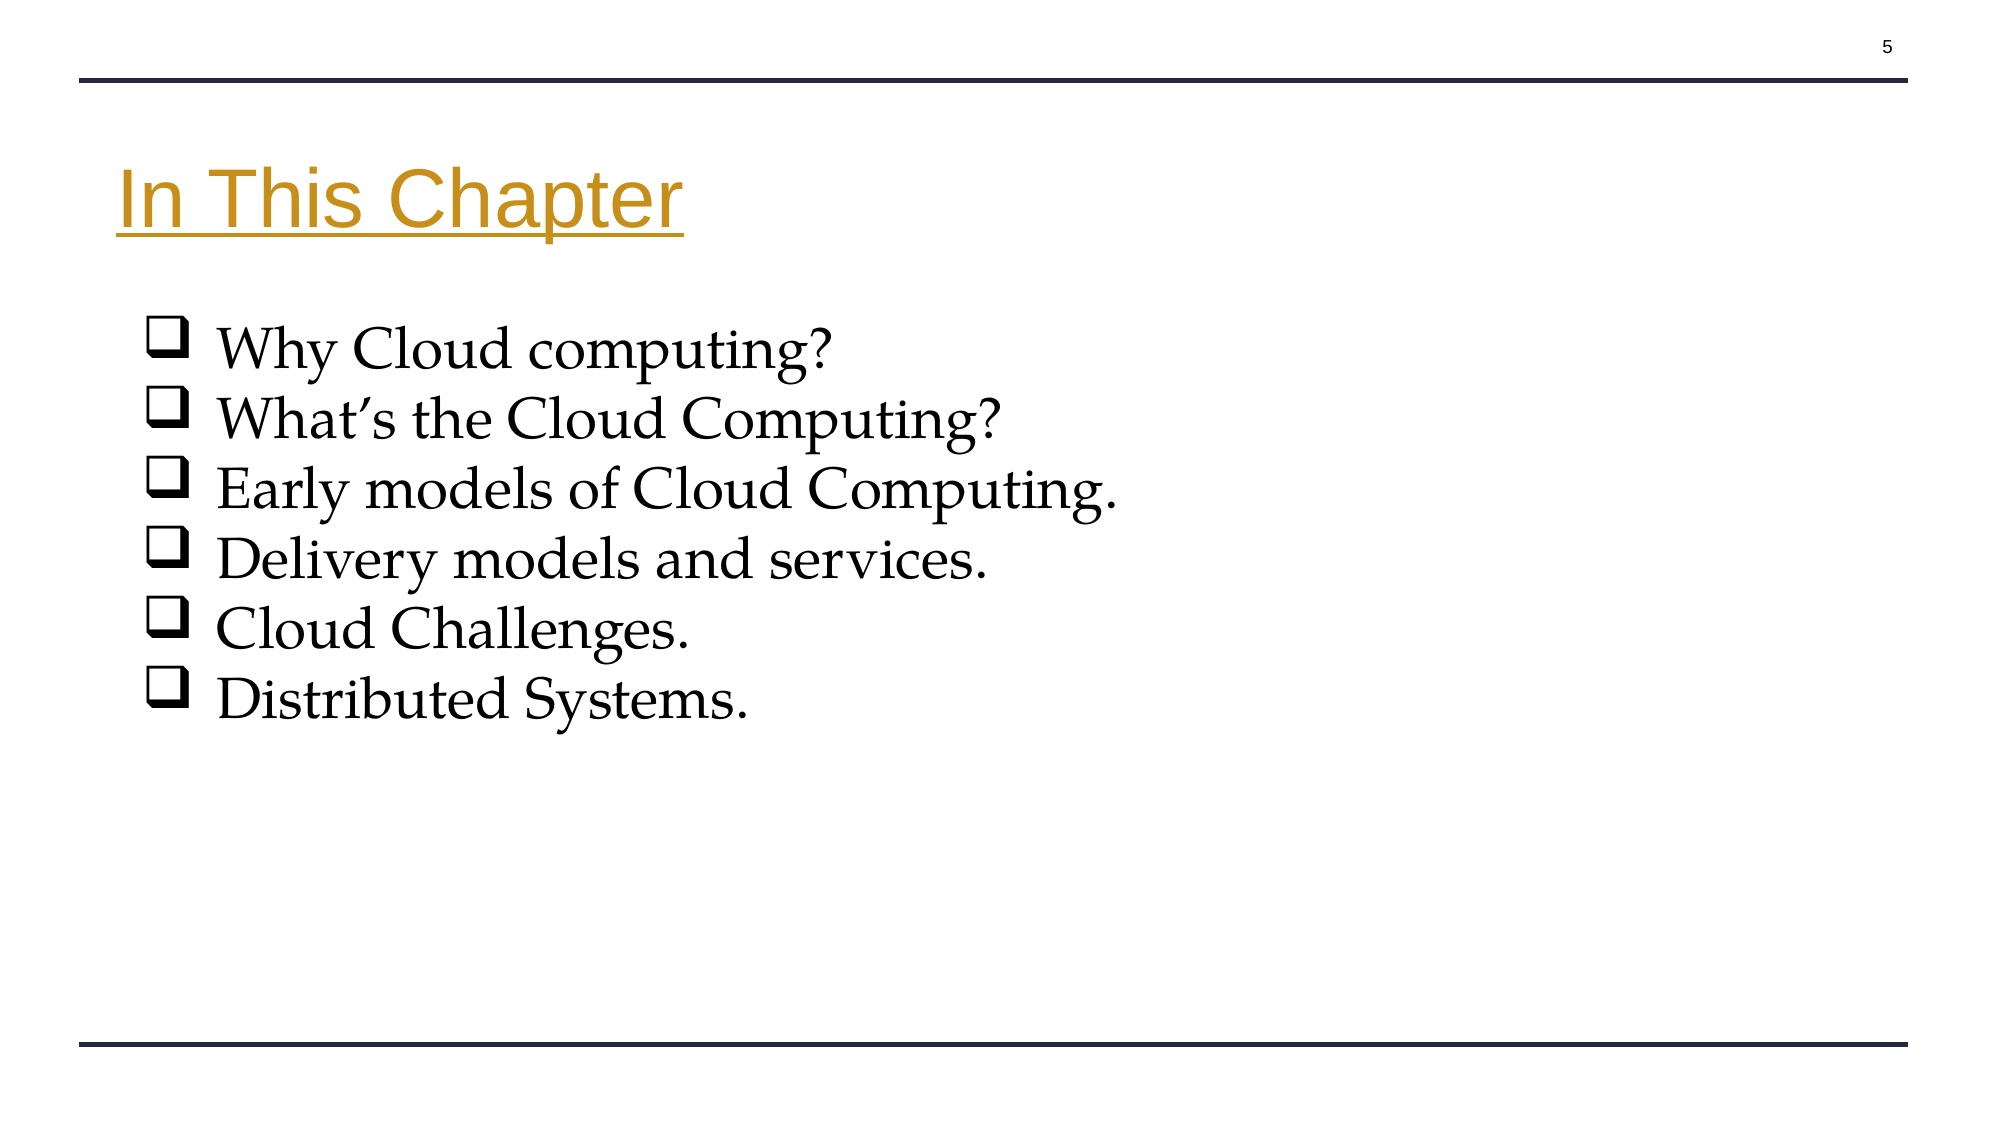

5
In This Chapter
Why Cloud computing?
What’s the Cloud Computing?
Early models of Cloud Computing.
Delivery models and services.
Cloud Challenges.
Distributed Systems.